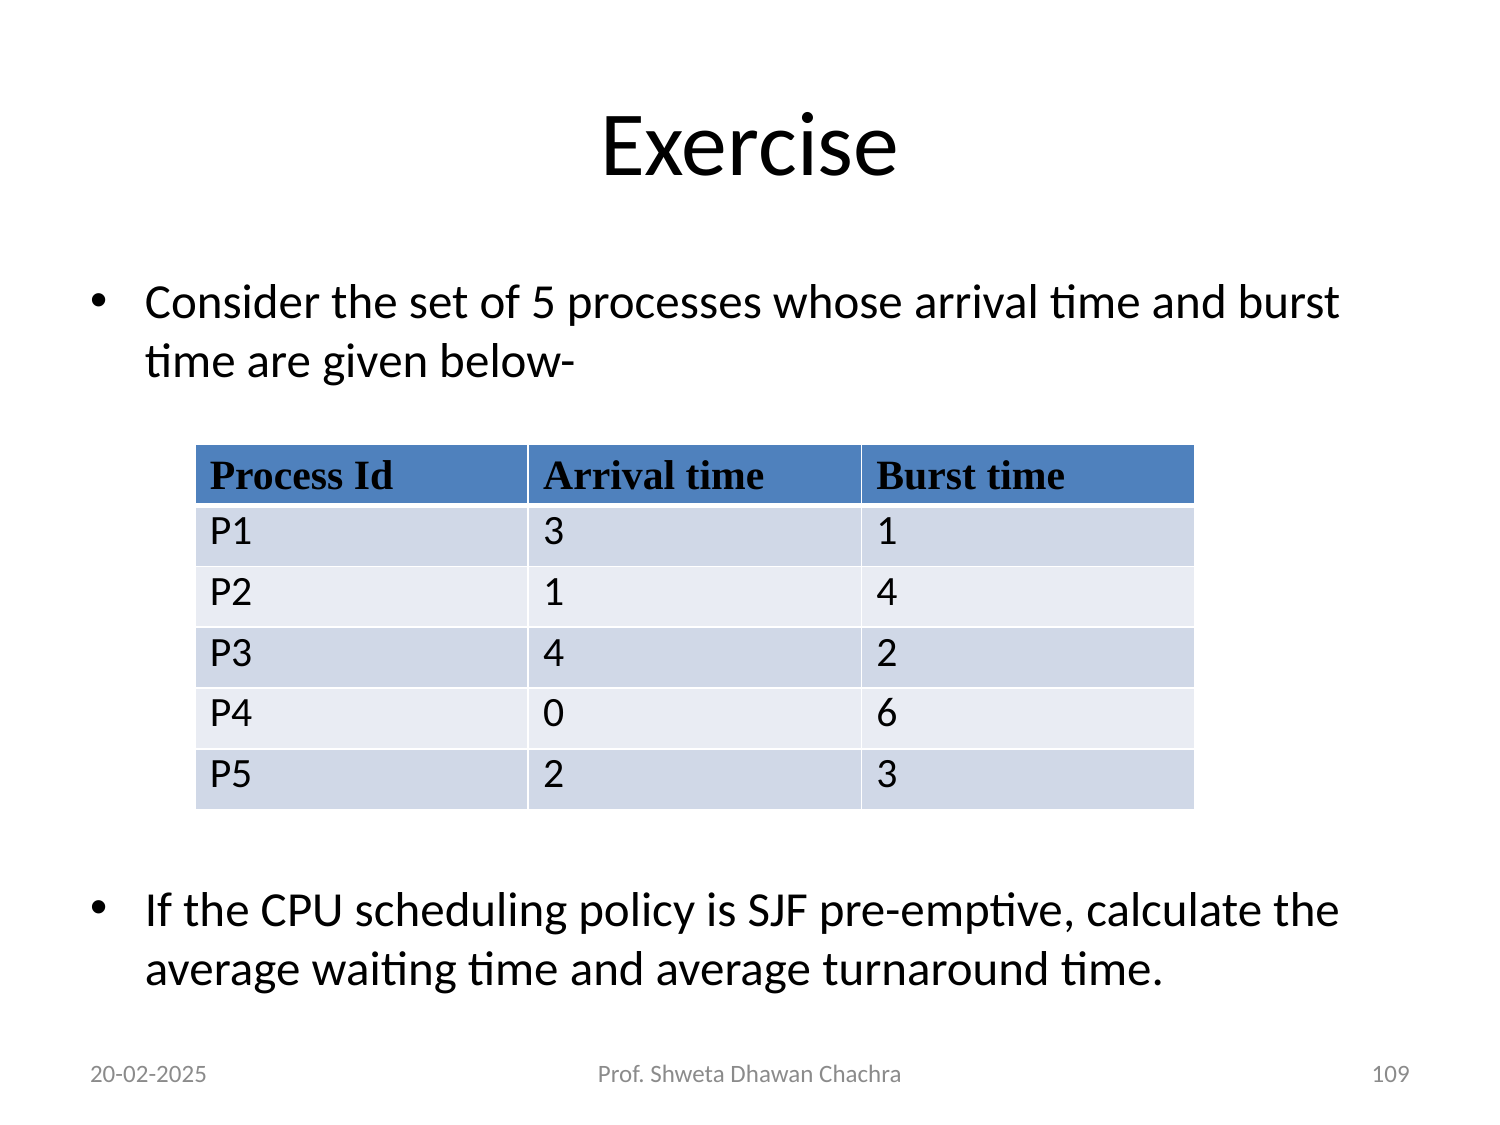

# Exercise
Consider the set of 5 processes whose arrival time and burst time are given below-

If the CPU scheduling policy is SJF pre-emptive, calculate the average waiting time and average turnaround time.

| Process Id | Arrival time | Burst time |
| --- | --- | --- |
| P1 | 3 | 1 |
| P2 | 1 | 4 |
| P3 | 4 | 2 |
| P4 | 0 | 6 |
| P5 | 2 | 3 |
20-02-2025
Prof. Shweta Dhawan Chachra
109